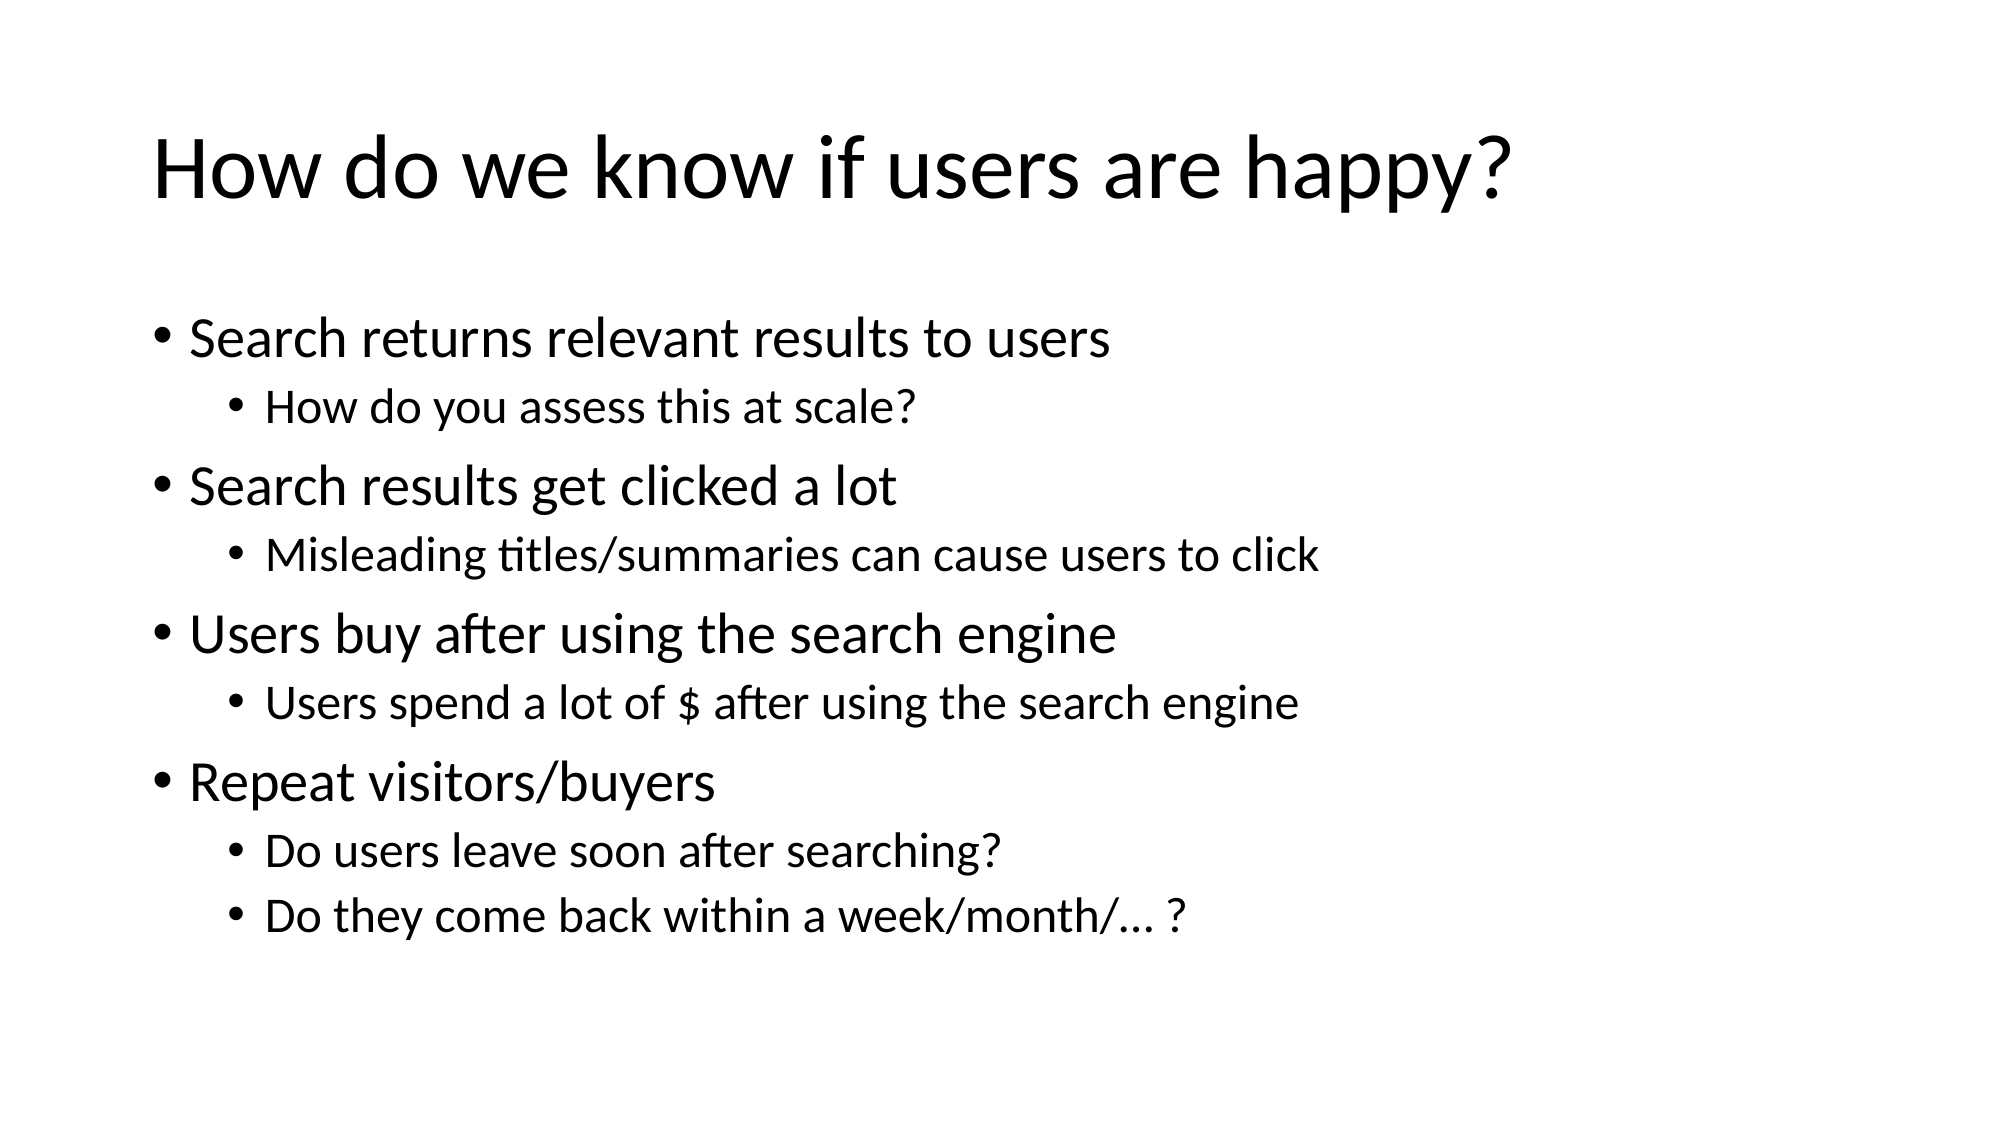

# How do we know if users are happy?
Search returns relevant results to users
How do you assess this at scale?
Search results get clicked a lot
Misleading titles/summaries can cause users to click
Users buy after using the search engine
Users spend a lot of $ after using the search engine
Repeat visitors/buyers
Do users leave soon after searching?
Do they come back within a week/month/… ?